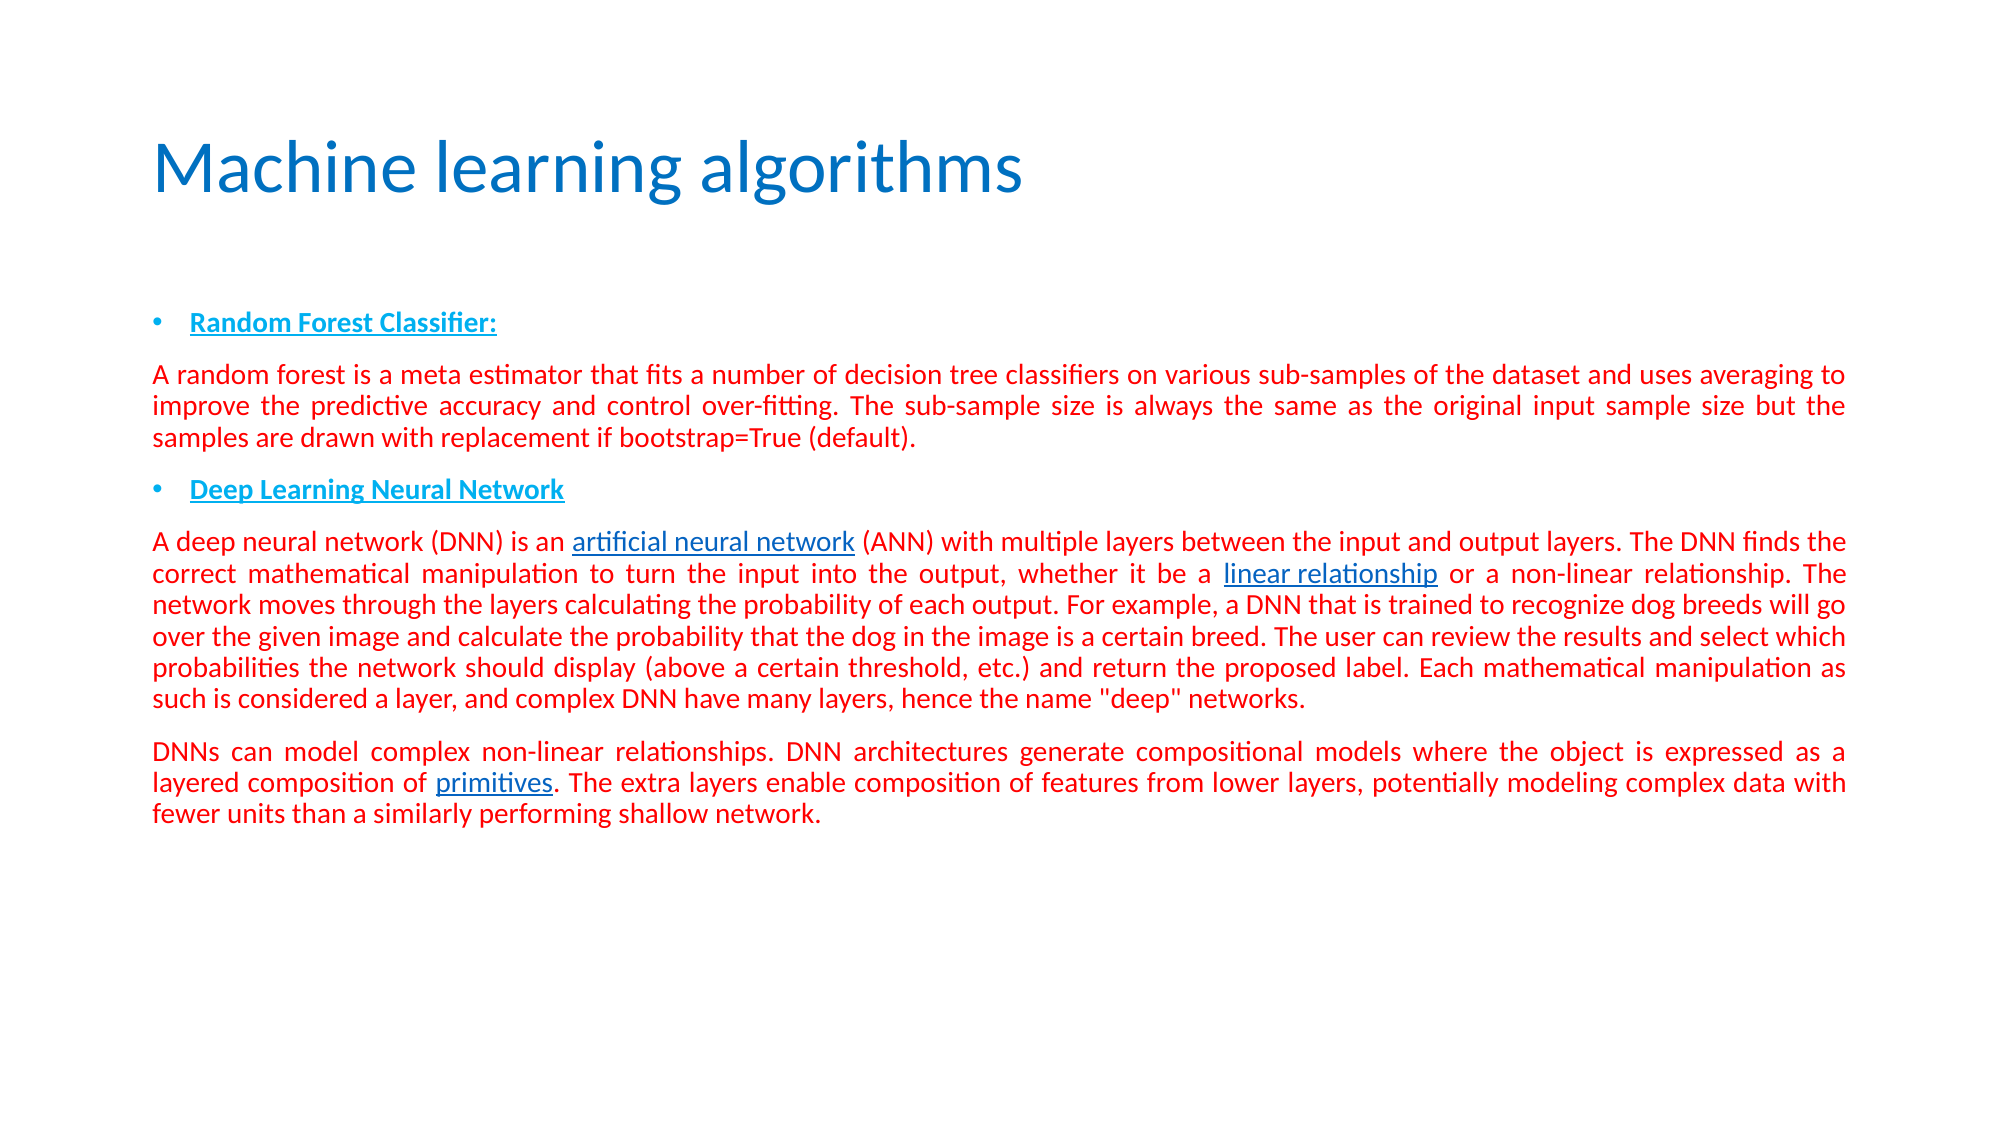

# Machine learning algorithms
Random Forest Classifier:
A random forest is a meta estimator that fits a number of decision tree classifiers on various sub-samples of the dataset and uses averaging to improve the predictive accuracy and control over-fitting. The sub-sample size is always the same as the original input sample size but the samples are drawn with replacement if bootstrap=True (default).
Deep Learning Neural Network
A deep neural network (DNN) is an artificial neural network (ANN) with multiple layers between the input and output layers. The DNN finds the correct mathematical manipulation to turn the input into the output, whether it be a linear relationship or a non-linear relationship. The network moves through the layers calculating the probability of each output. For example, a DNN that is trained to recognize dog breeds will go over the given image and calculate the probability that the dog in the image is a certain breed. The user can review the results and select which probabilities the network should display (above a certain threshold, etc.) and return the proposed label. Each mathematical manipulation as such is considered a layer, and complex DNN have many layers, hence the name "deep" networks.
DNNs can model complex non-linear relationships. DNN architectures generate compositional models where the object is expressed as a layered composition of primitives. The extra layers enable composition of features from lower layers, potentially modeling complex data with fewer units than a similarly performing shallow network.